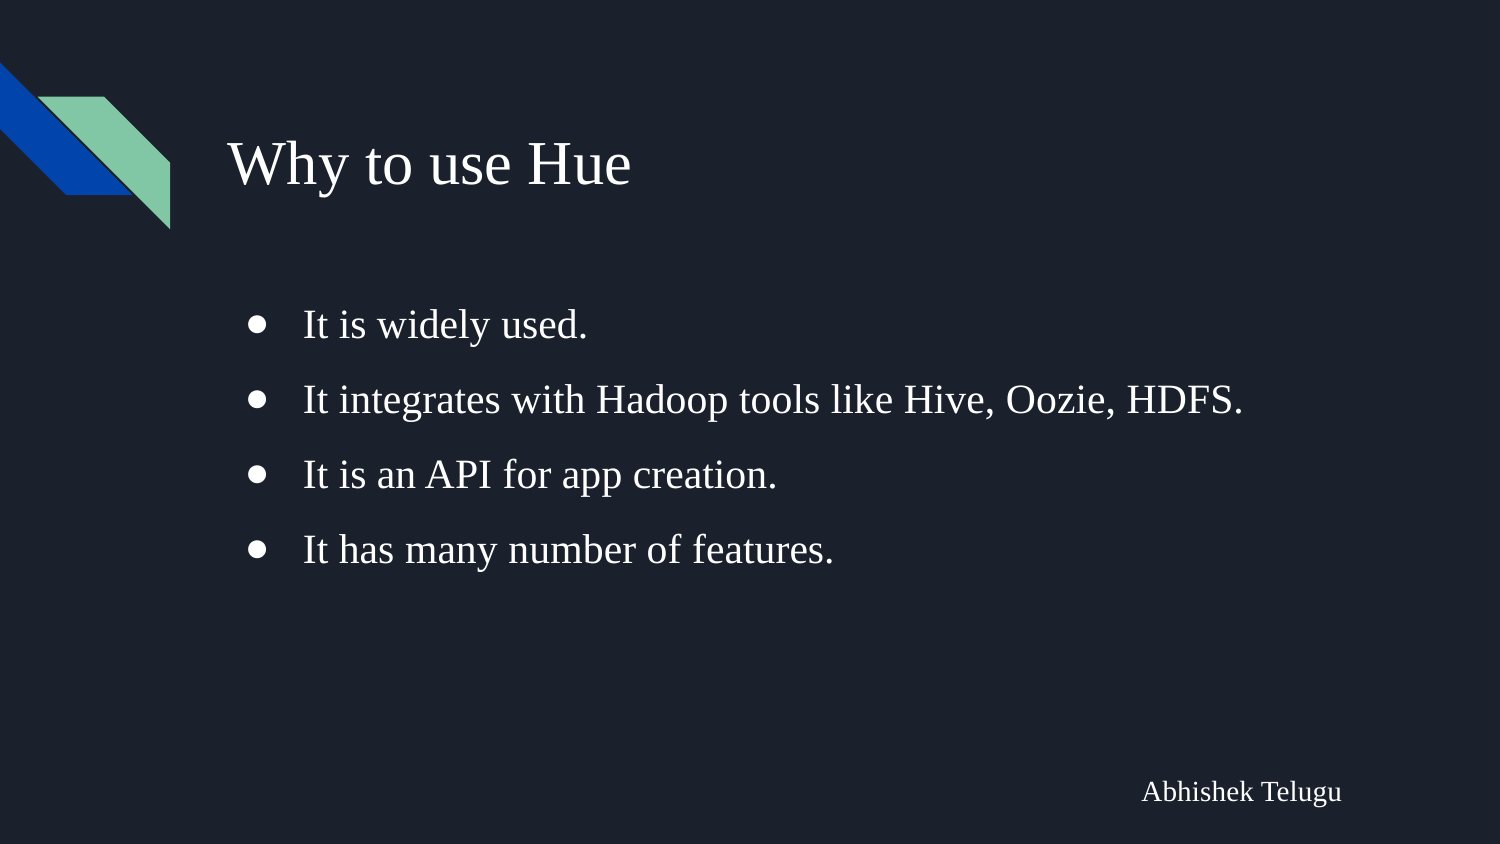

# Why to use Hue
It is widely used.
It integrates with Hadoop tools like Hive, Oozie, HDFS.
It is an API for app creation.
It has many number of features.

Abhishek Telugu